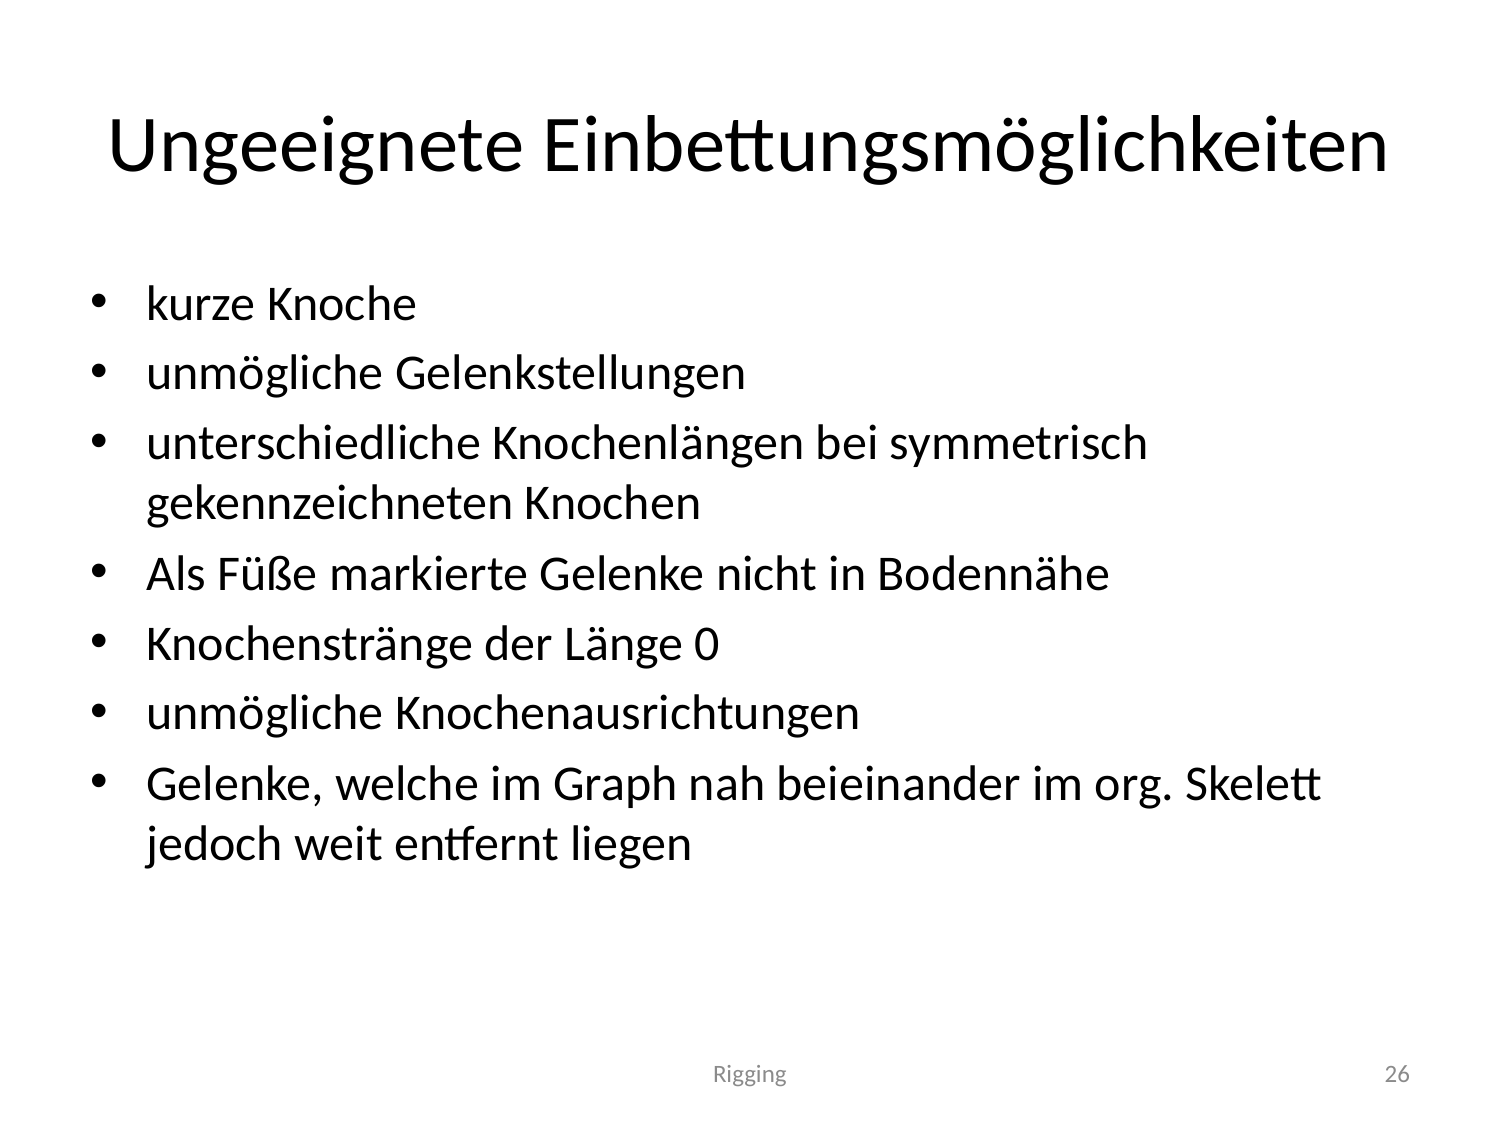

# Ungeeignete Einbettungsmöglichkeiten
kurze Knoche
unmögliche Gelenkstellungen
unterschiedliche Knochenlängen bei symmetrisch gekennzeichneten Knochen
Als Füße markierte Gelenke nicht in Bodennähe
Knochenstränge der Länge 0
unmögliche Knochenausrichtungen
Gelenke, welche im Graph nah beieinander im org. Skelett jedoch weit entfernt liegen
Rigging
26